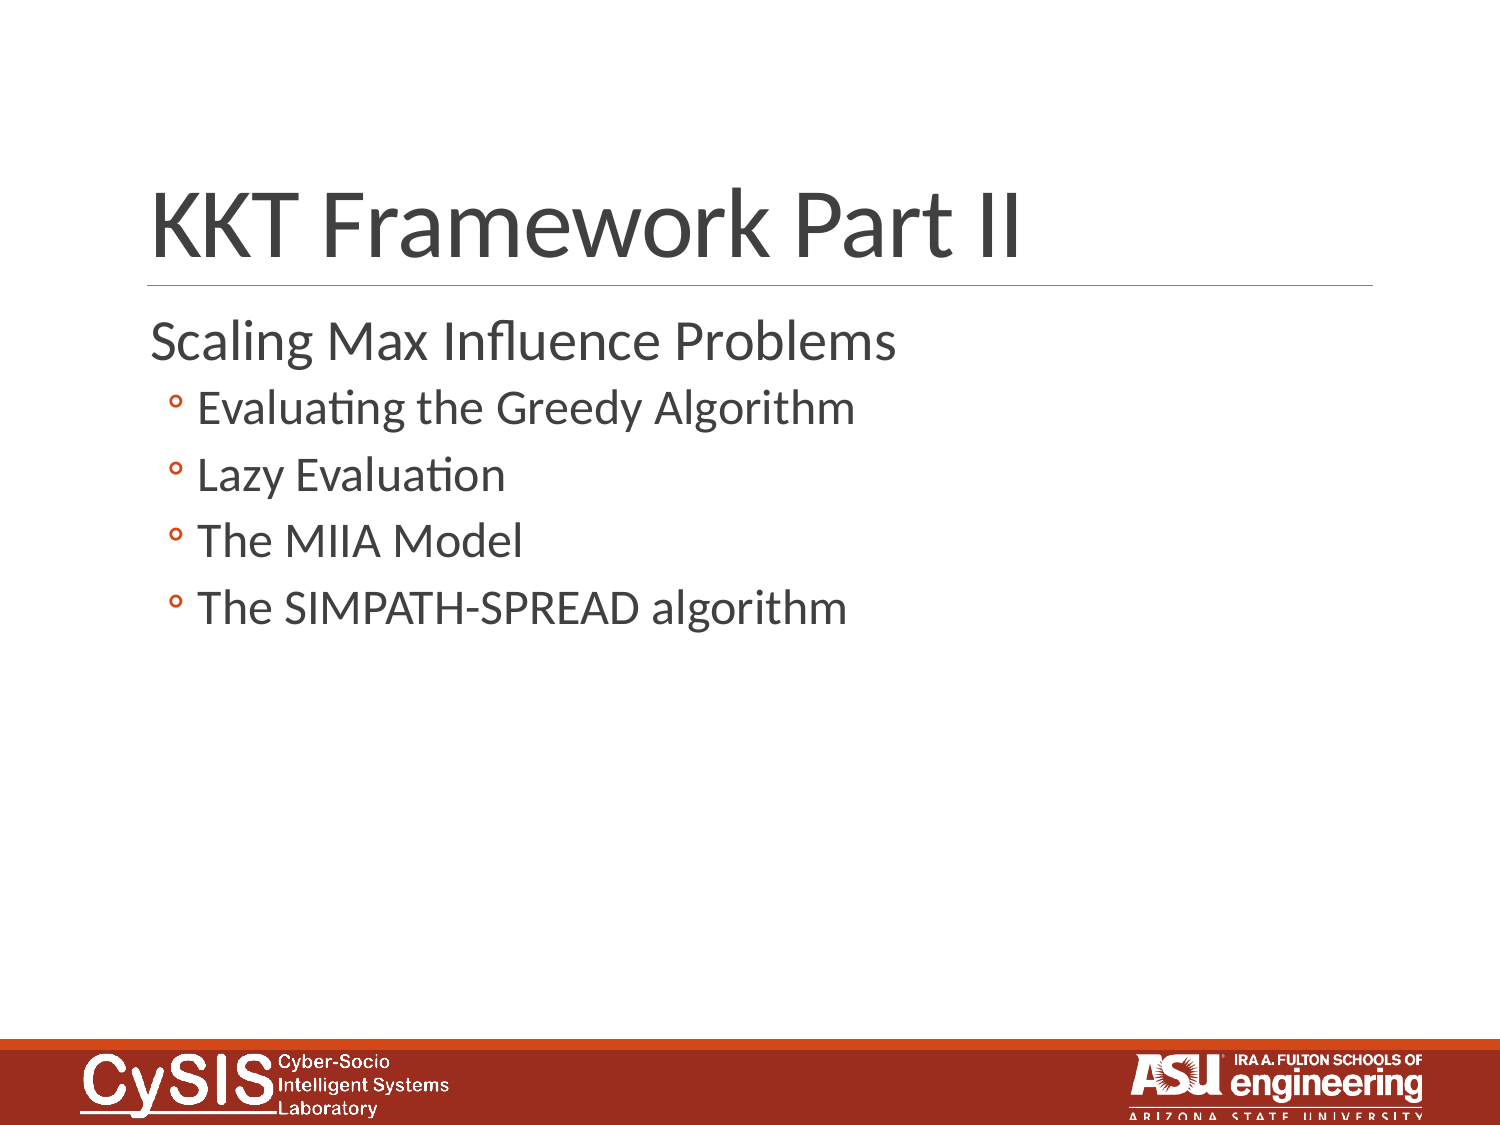

# KKT Framework Part II
Scaling Max Influence Problems
Evaluating the Greedy Algorithm
Lazy Evaluation
The MIIA Model
The SIMPATH-SPREAD algorithm